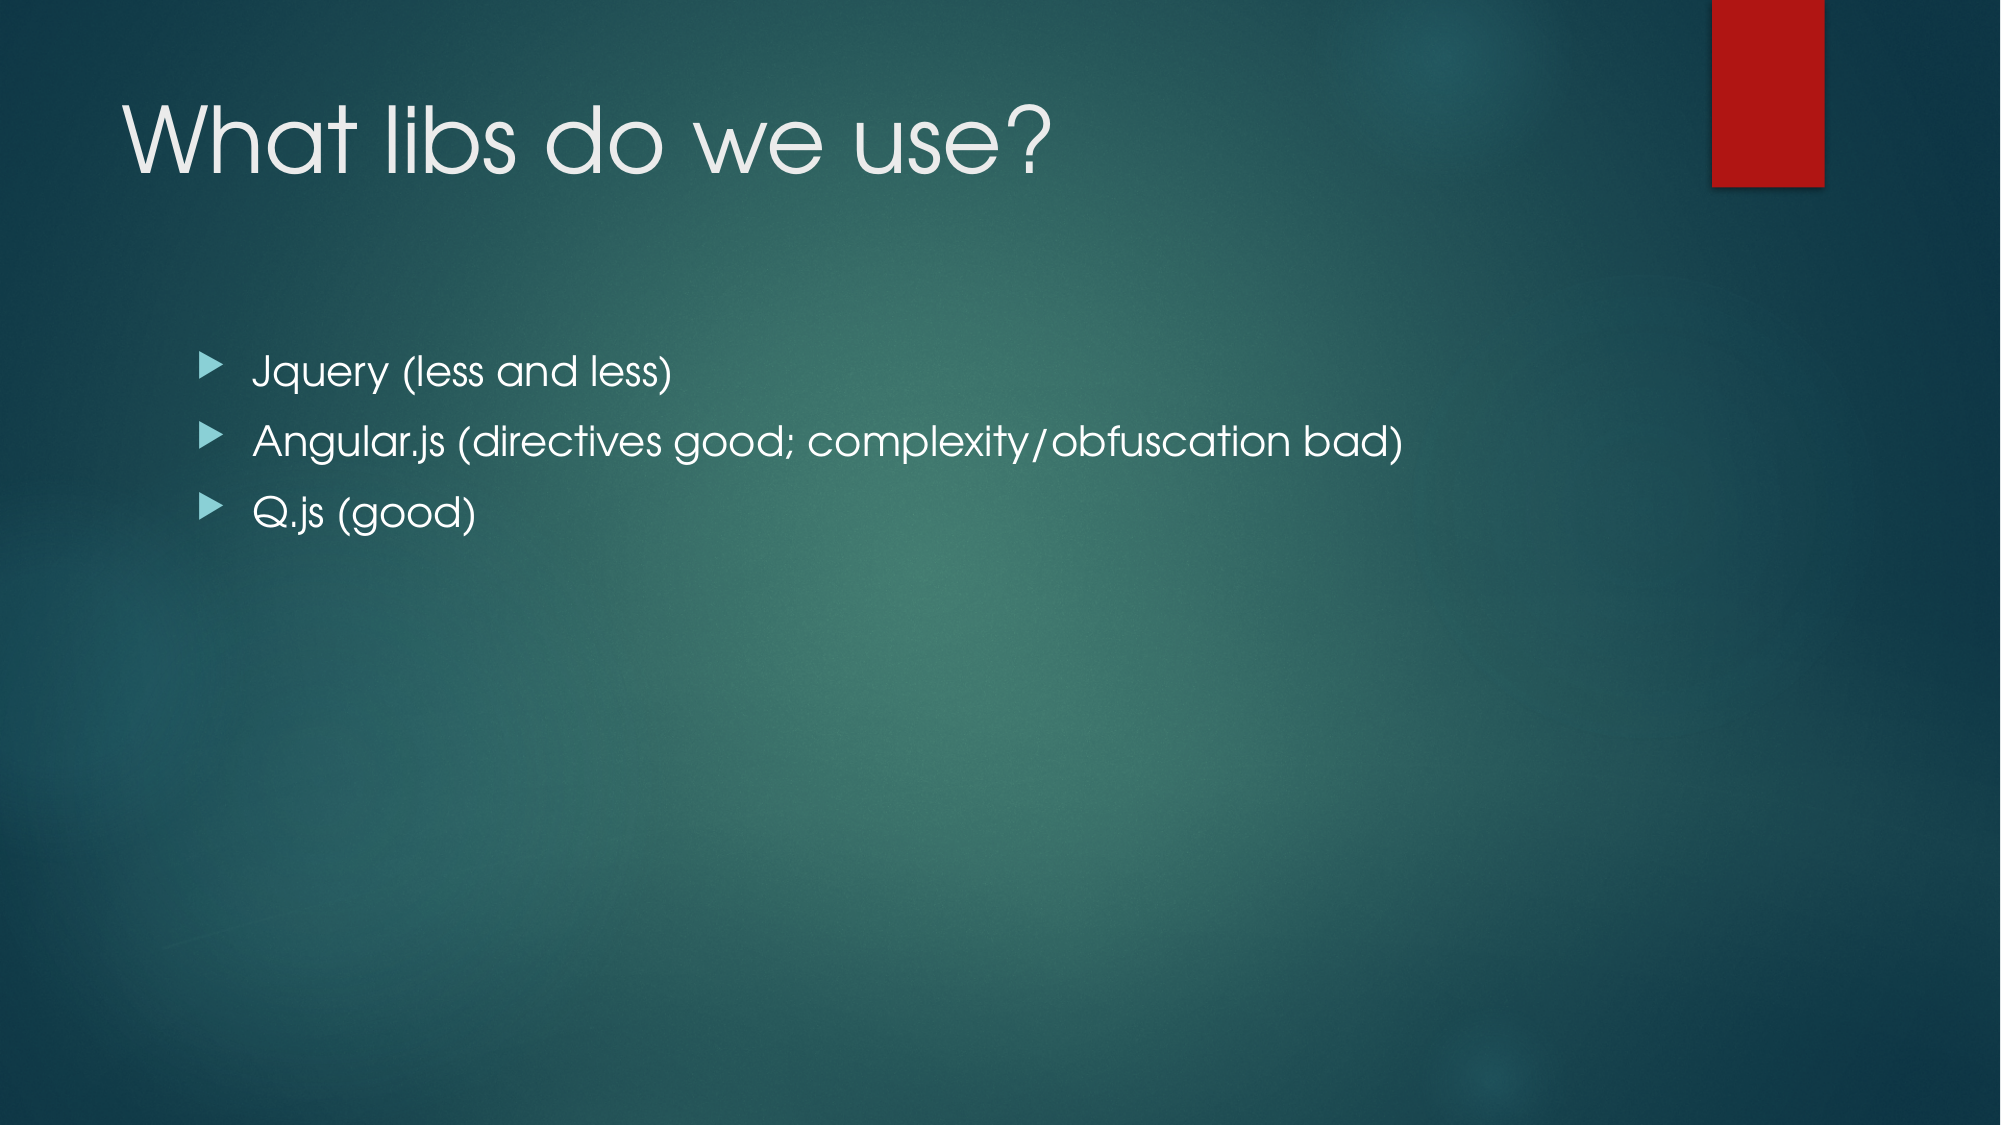

# What libs do we use?
Jquery (less and less)
Angular.js (directives good; complexity/obfuscation bad)
Q.js (good)